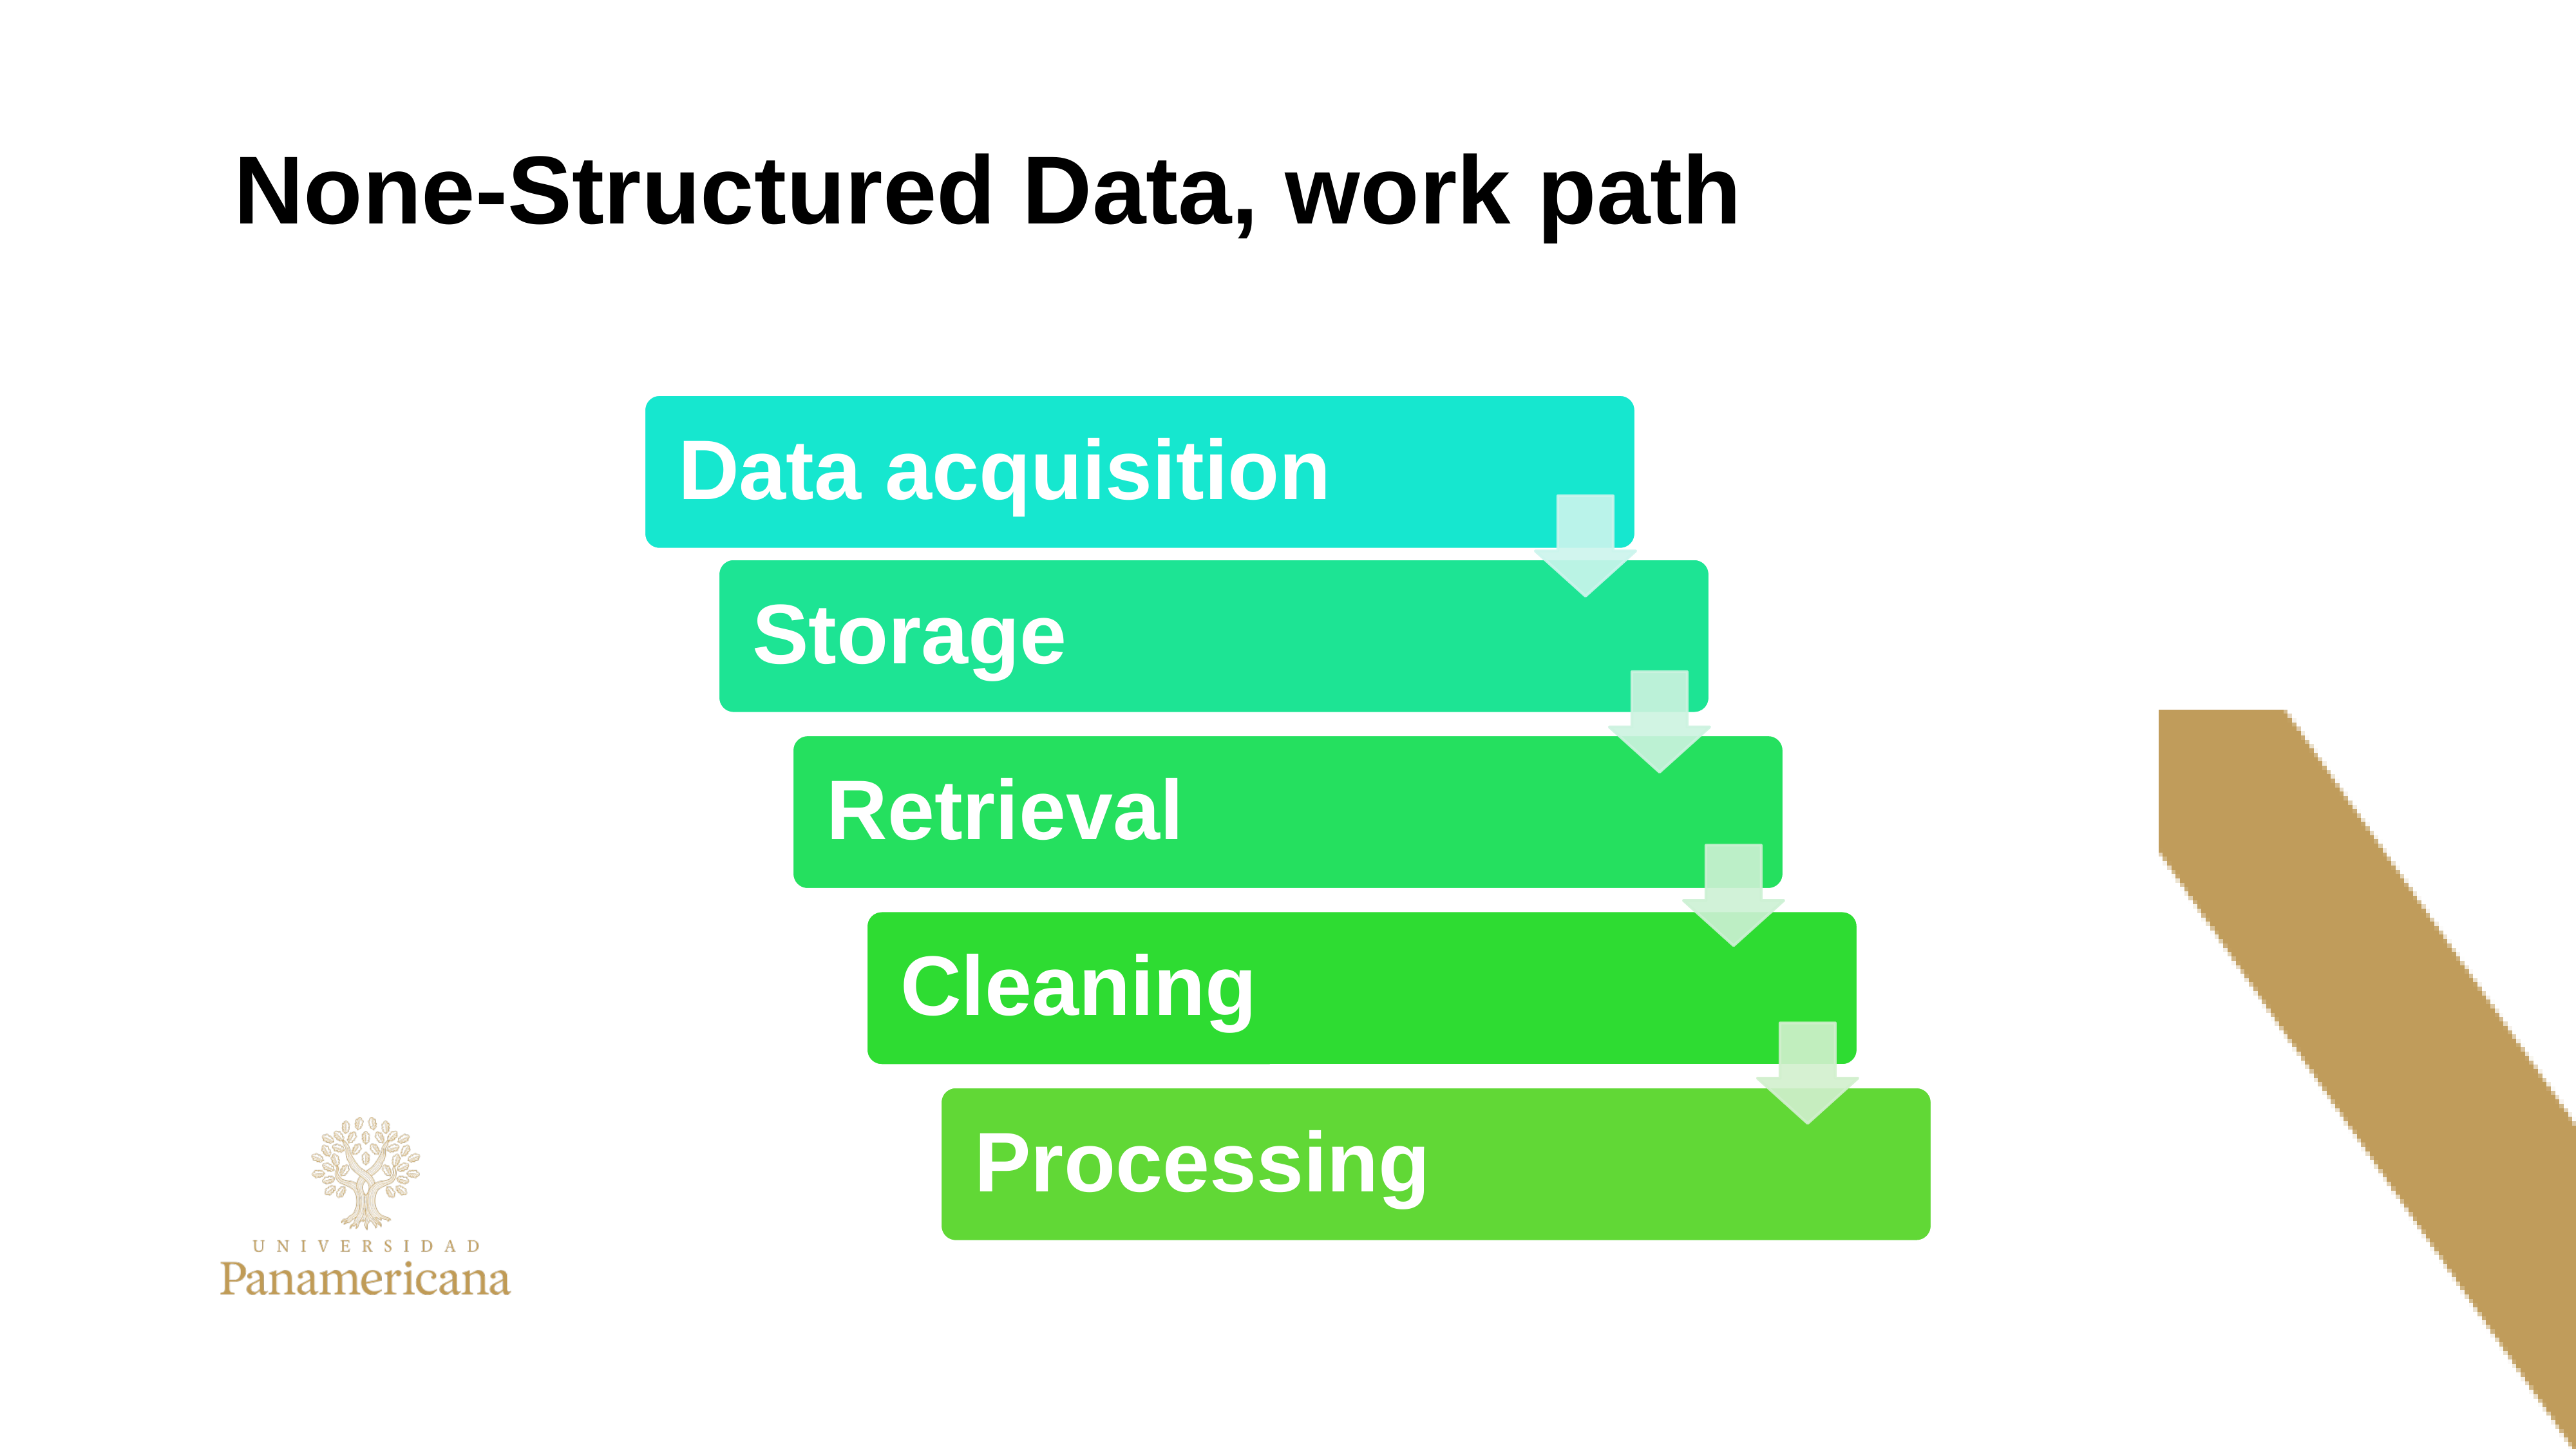

None-Structured Data, work path
Data acquisition
Storage
Retrieval
Cleaning
Processing